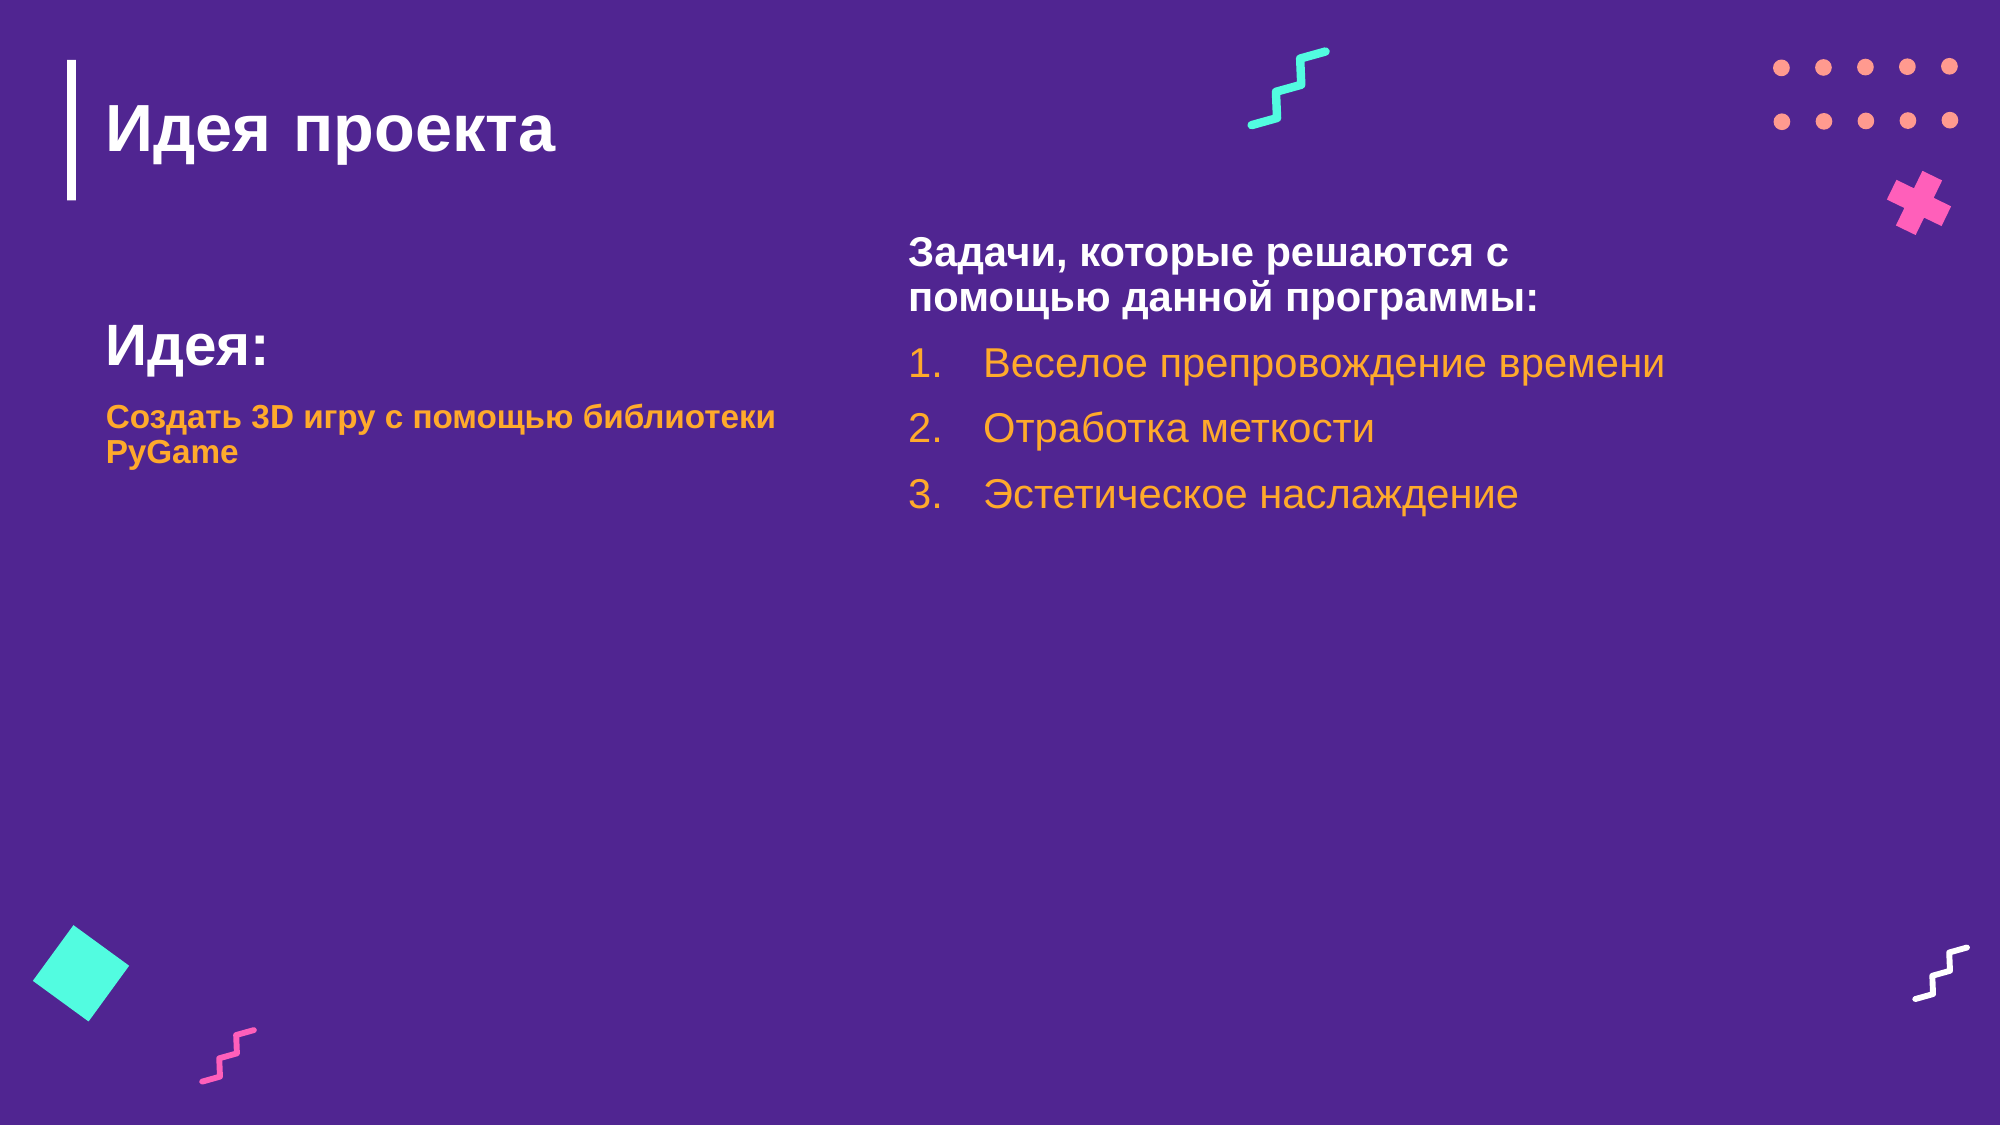

# Идея проекта
Задачи, которые решаются с помощью данной программы:
Веселое препровождение времени
Отработка меткости
Эстетическое наслаждение

Идея:
Создать 3D игру с помощью библиотеки PyGame